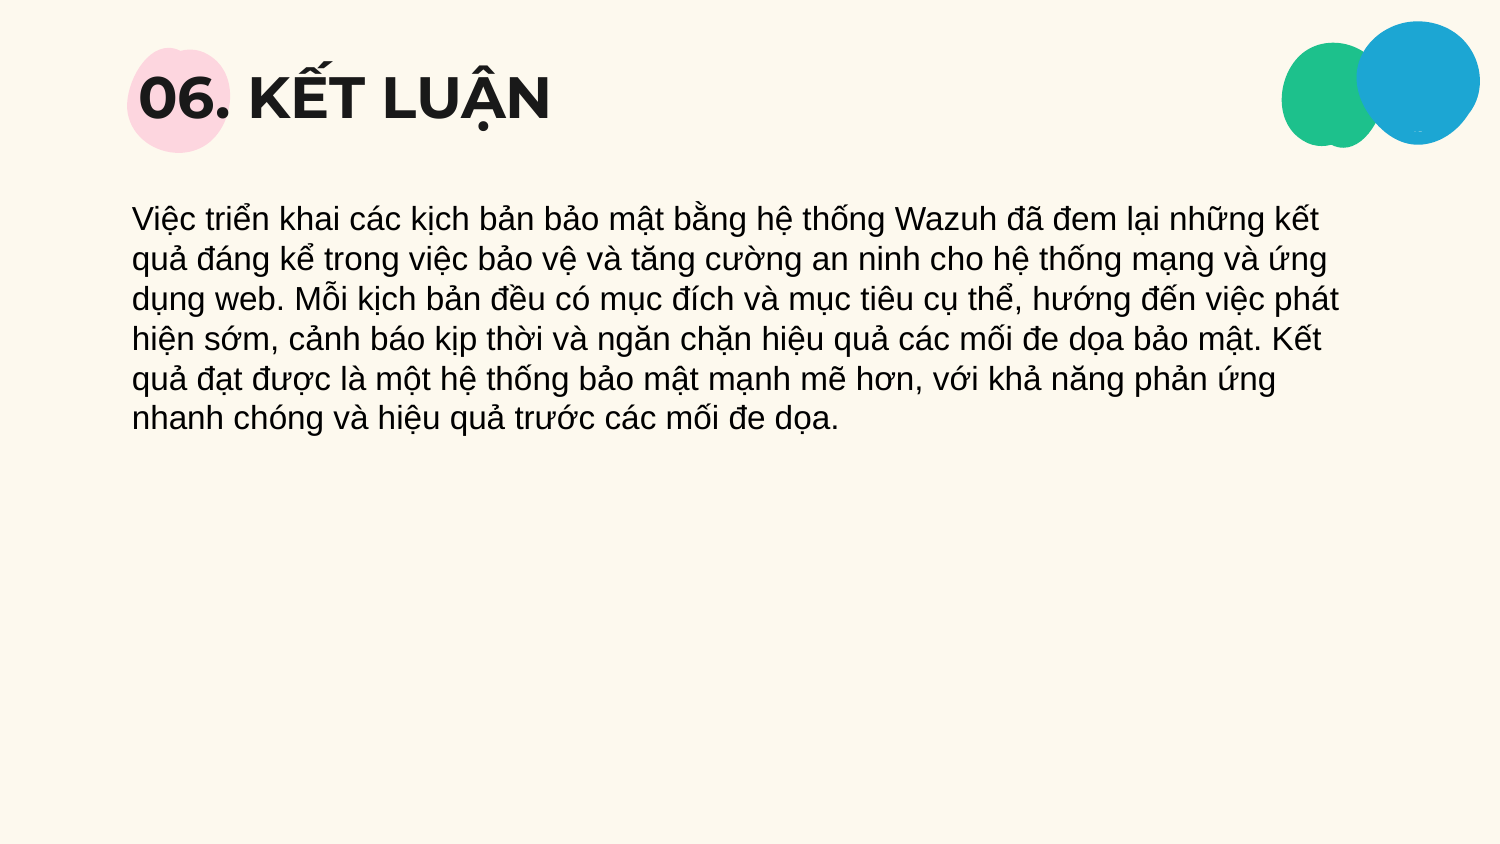

# 06. KẾT LUẬN
Việc triển khai các kịch bản bảo mật bằng hệ thống Wazuh đã đem lại những kết quả đáng kể trong việc bảo vệ và tăng cường an ninh cho hệ thống mạng và ứng dụng web. Mỗi kịch bản đều có mục đích và mục tiêu cụ thể, hướng đến việc phát hiện sớm, cảnh báo kịp thời và ngăn chặn hiệu quả các mối đe dọa bảo mật. Kết quả đạt được là một hệ thống bảo mật mạnh mẽ hơn, với khả năng phản ứng nhanh chóng và hiệu quả trước các mối đe dọa.